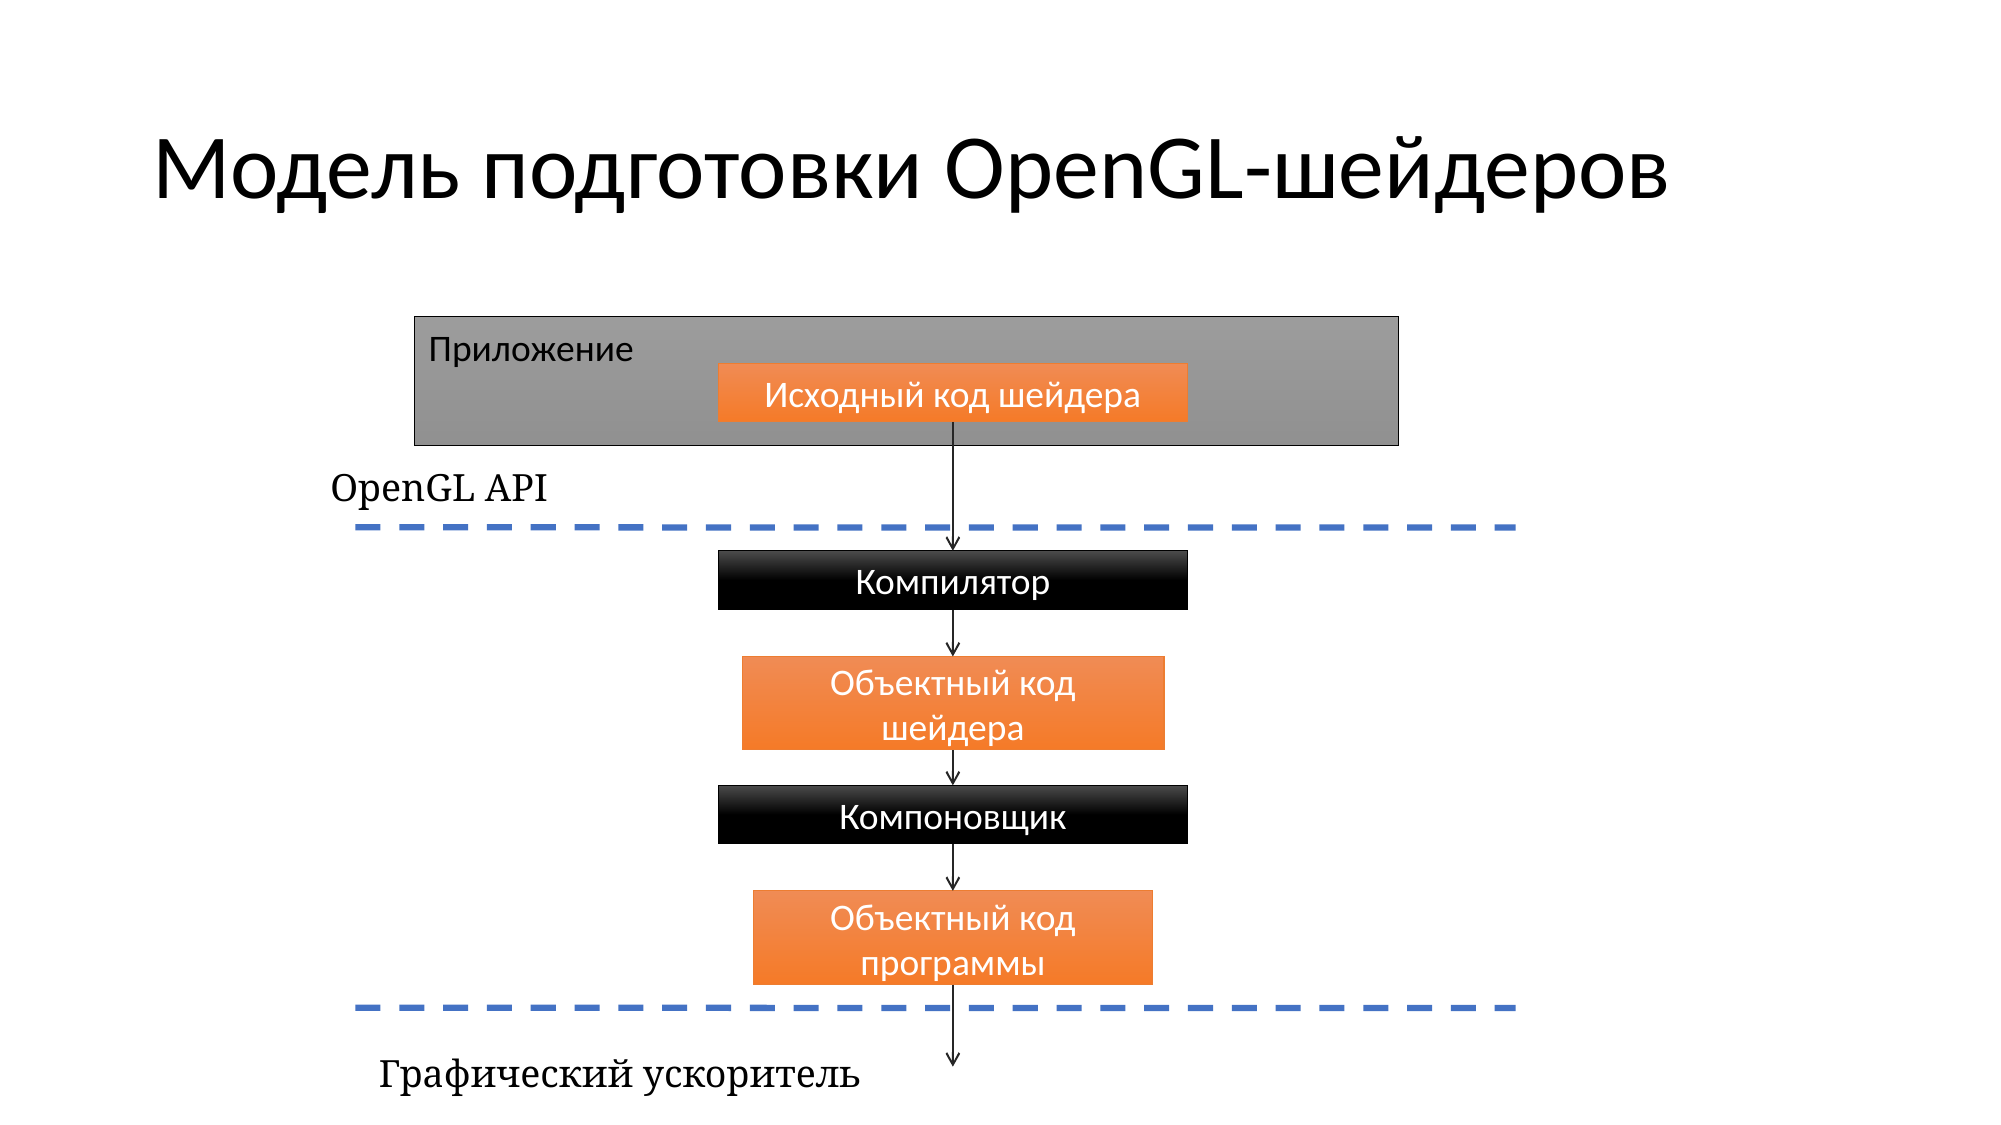

# Модель подготовки OpenGL-шейдеров
Приложение
Исходный код шейдера
OpenGL API
Компилятор
Объектный код шейдера
Компоновщик
Объектный код программы
Графический ускоритель